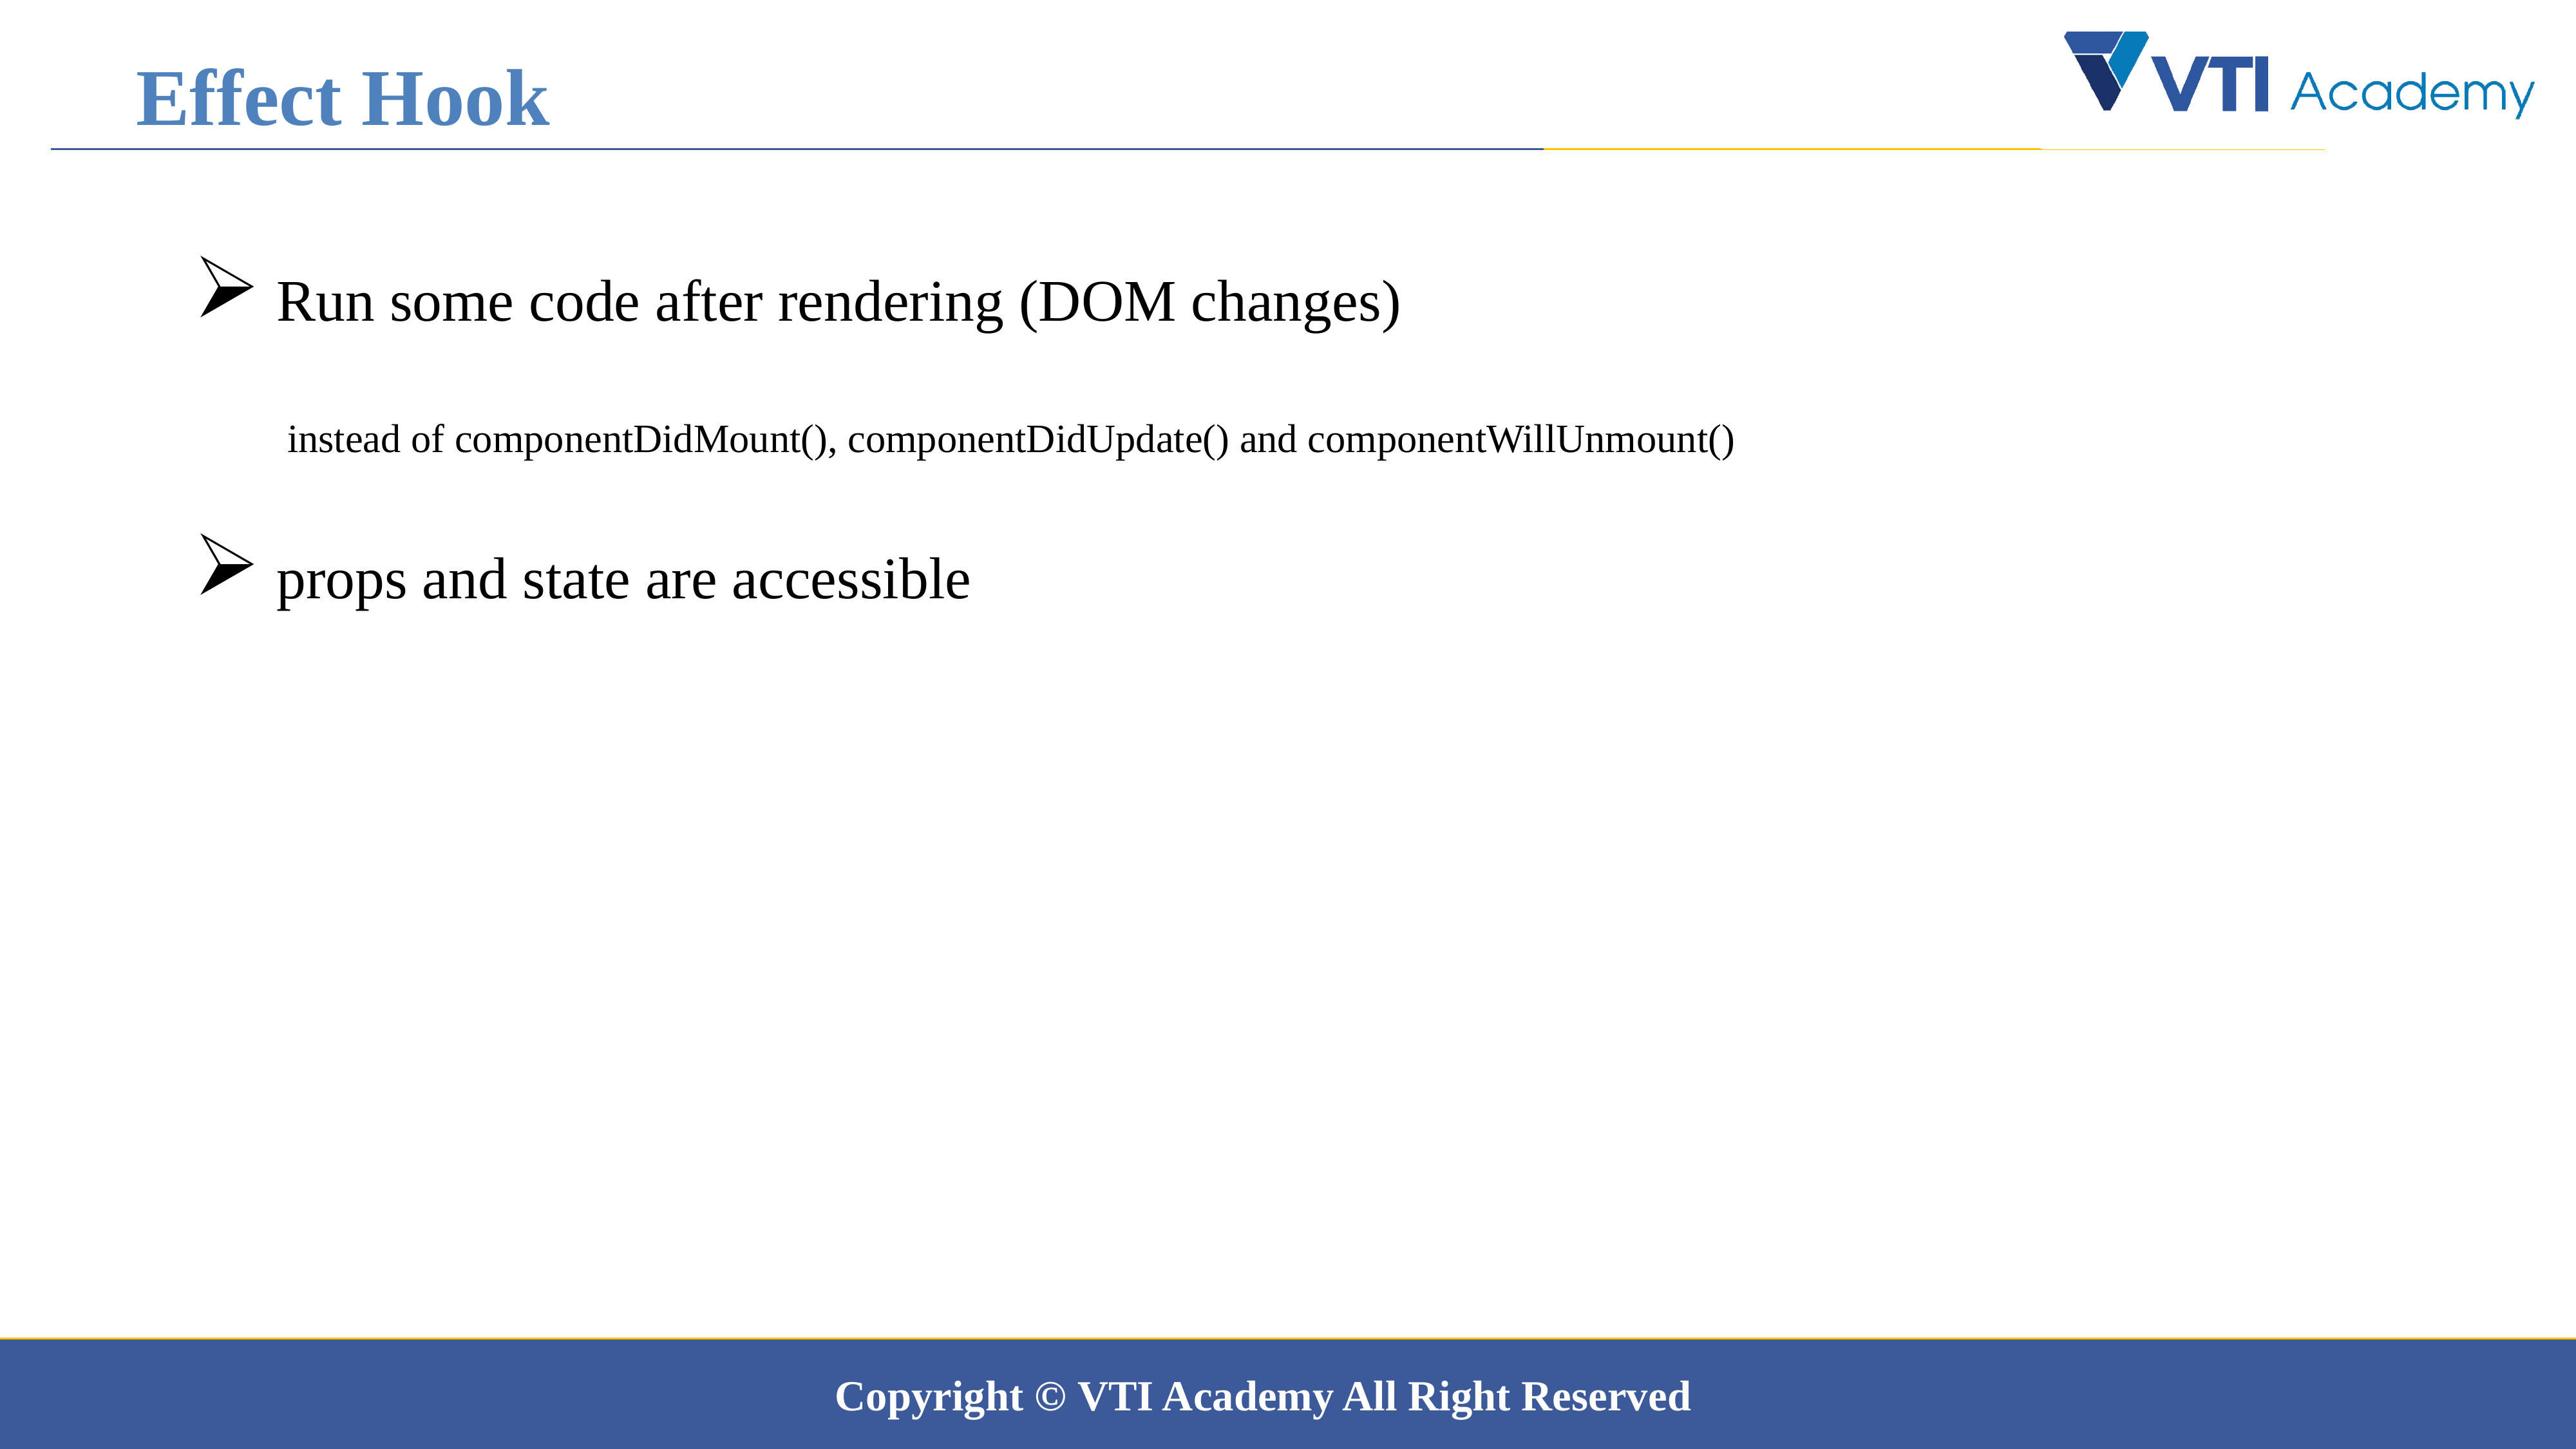

Effect Hook
 Run some code after rendering (DOM changes)
instead of componentDidMount(), componentDidUpdate() and componentWillUnmount()
 props and state are accessible